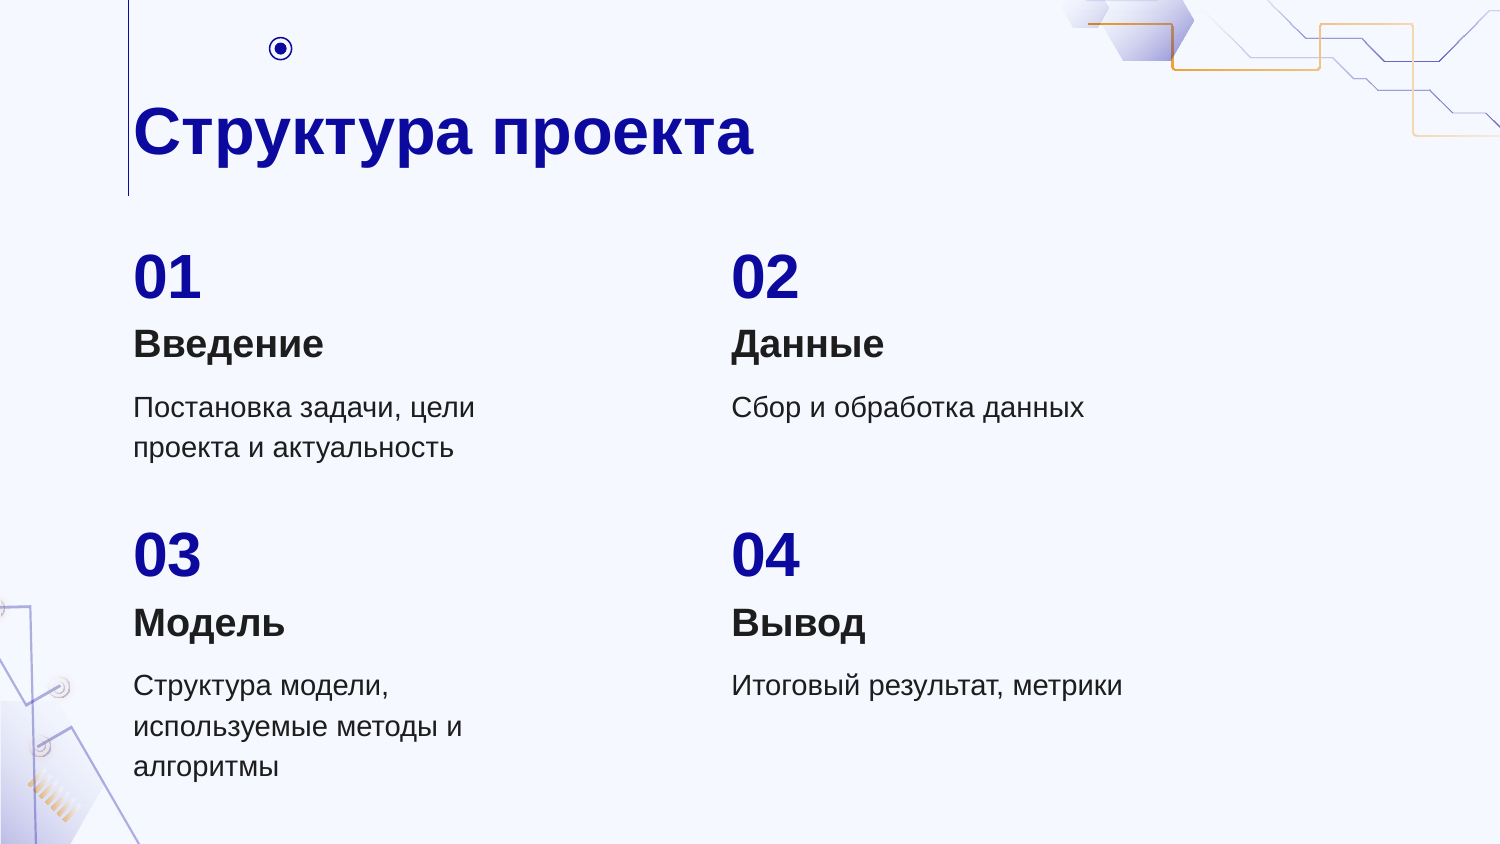

# Структура проекта
01
02
Введение
Данные
Постановка задачи, цели проекта и актуальность

Сбор и обработка данных

03
04
Модель
Вывод
Структура модели, используемые методы и алгоритмы
Итоговый результат, метрики